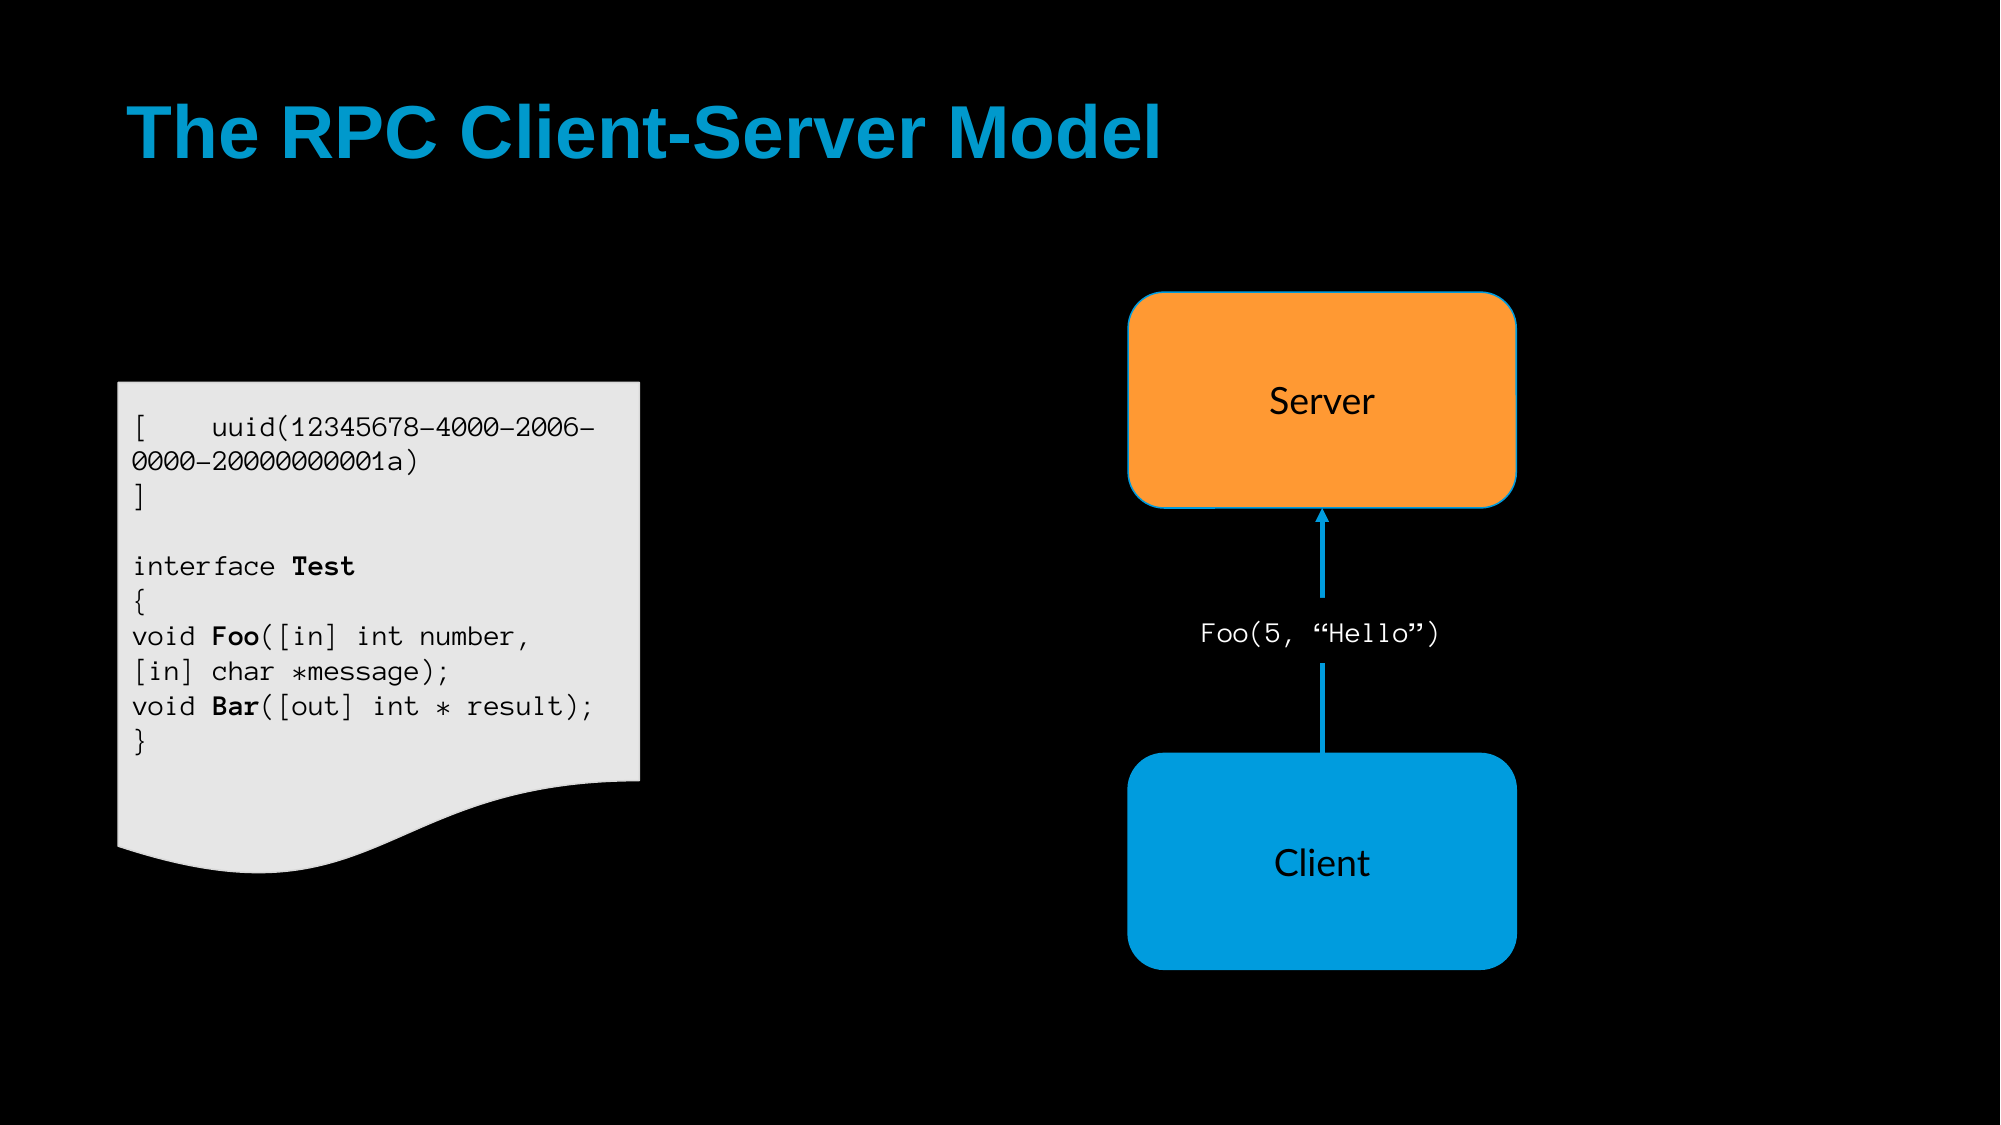

# The RPC Client-Server Model
Server
[    uuid(12345678-4000-2006-0000-20000000001a)
]

interface Test
{
void Foo([in] int number,  [in] char *message);
void Bar([out] int * result);
}
Foo(5, “Hello”)
Client